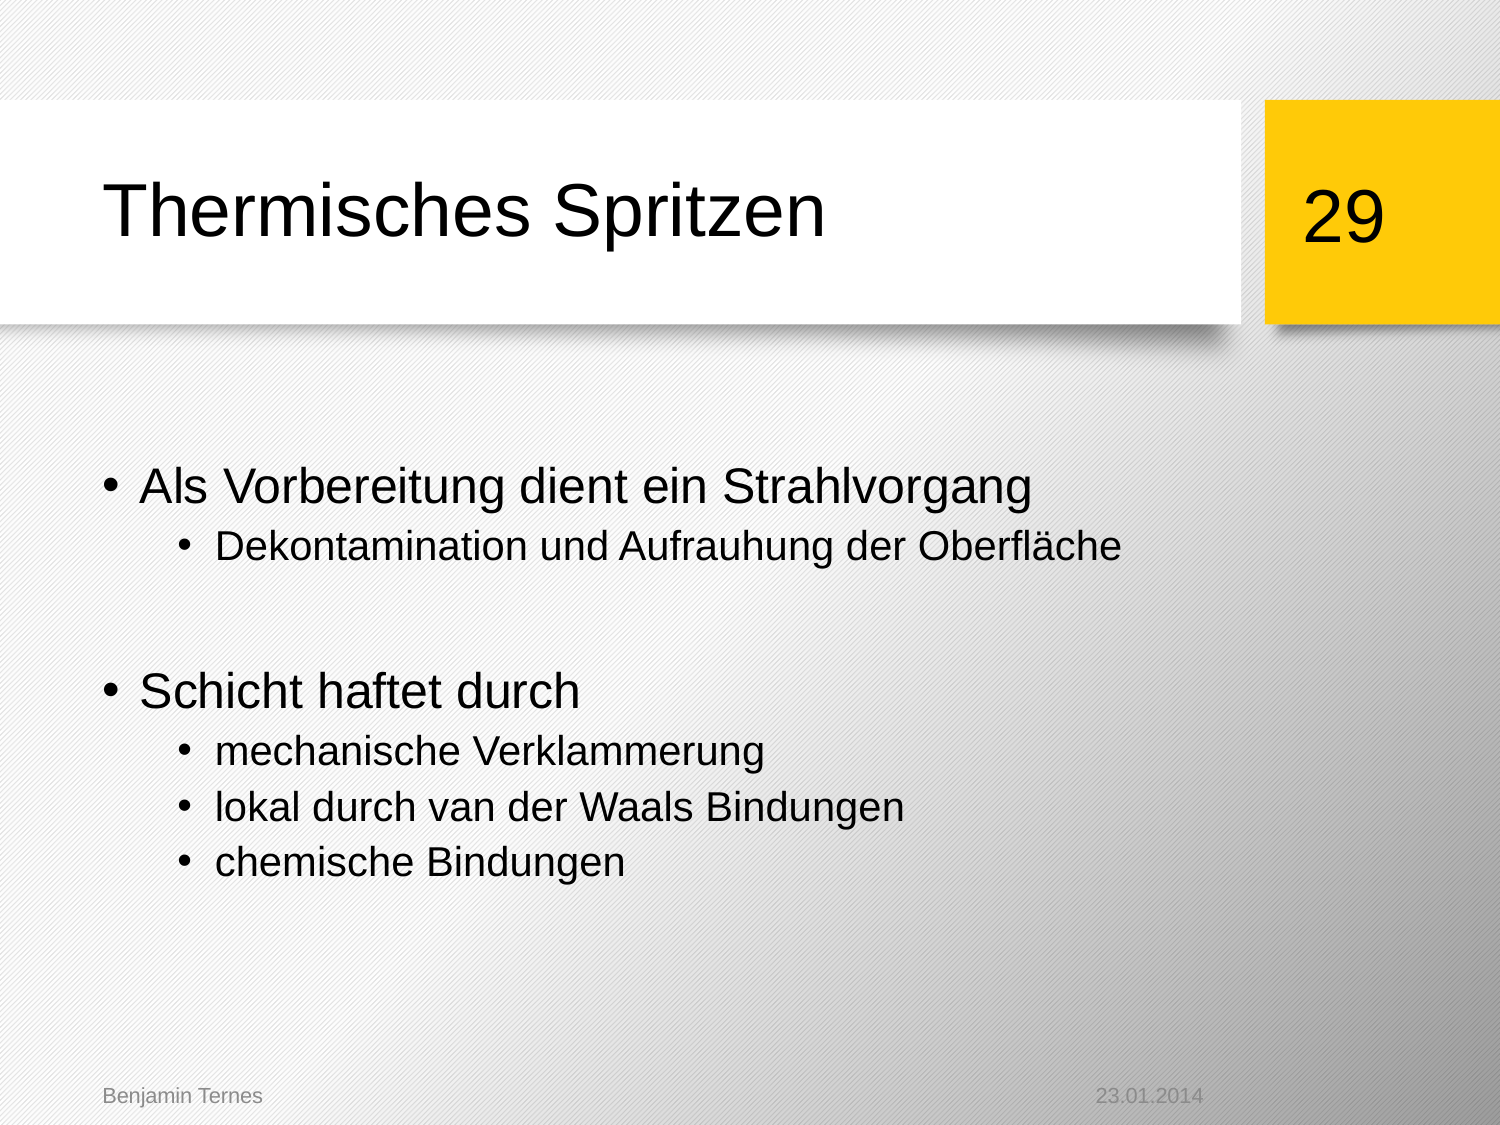

# Thermisches Spritzen
29
Als Vorbereitung dient ein Strahlvorgang
Dekontamination und Aufrauhung der Oberfläche

Schicht haftet durch
mechanische Verklammerung
lokal durch van der Waals Bindungen
chemische Bindungen

23.01.2014
Benjamin Ternes